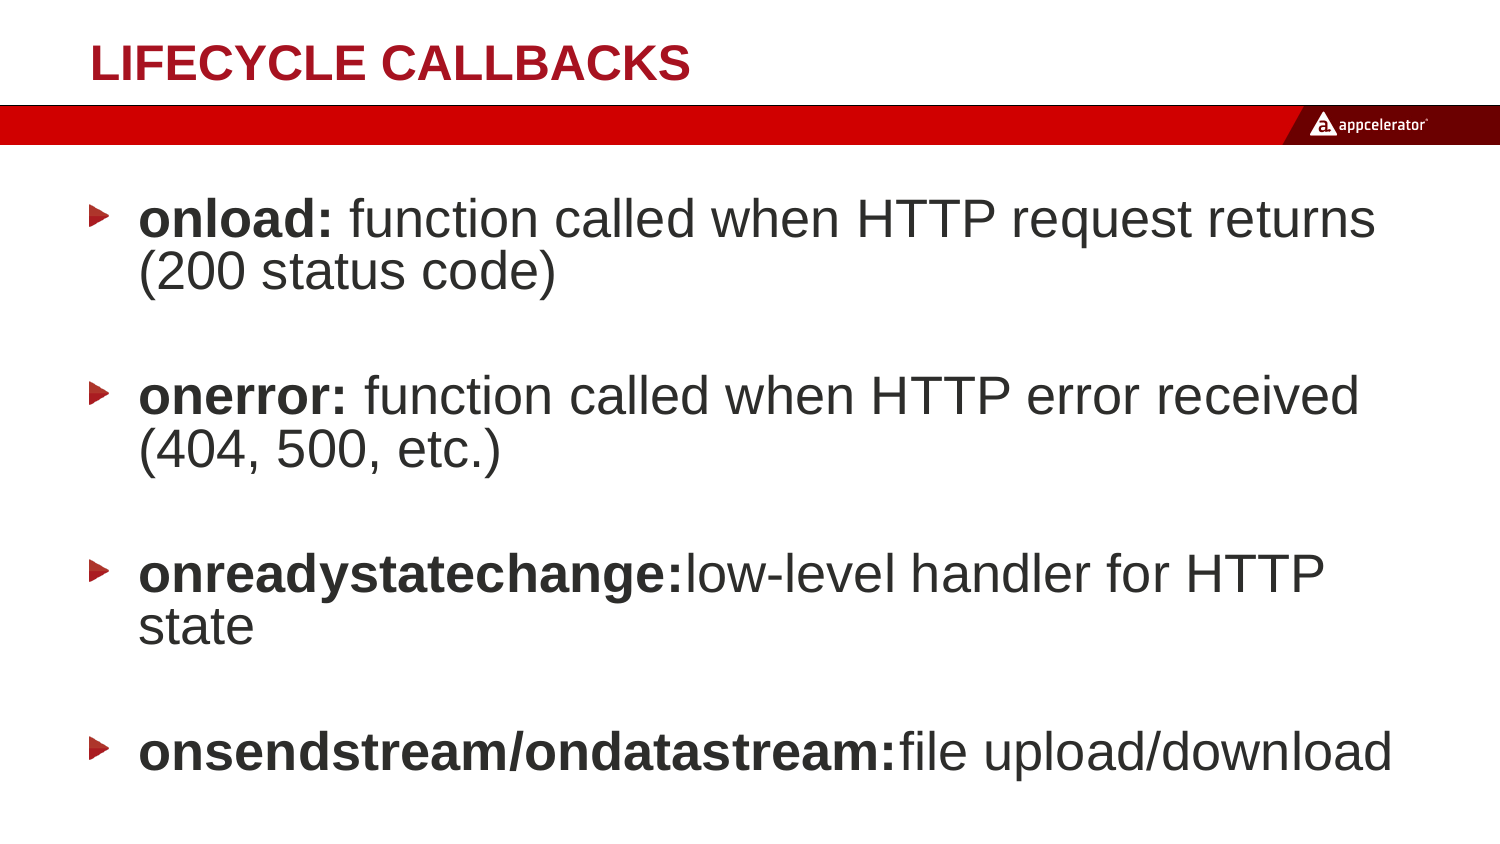

# Lifecycle Callbacks
onload: function called when HTTP request returns (200 status code)

onerror: function called when HTTP error received (404, 500, etc.)

onreadystatechange:low-level handler for HTTP state

onsendstream/ondatastream:file upload/download